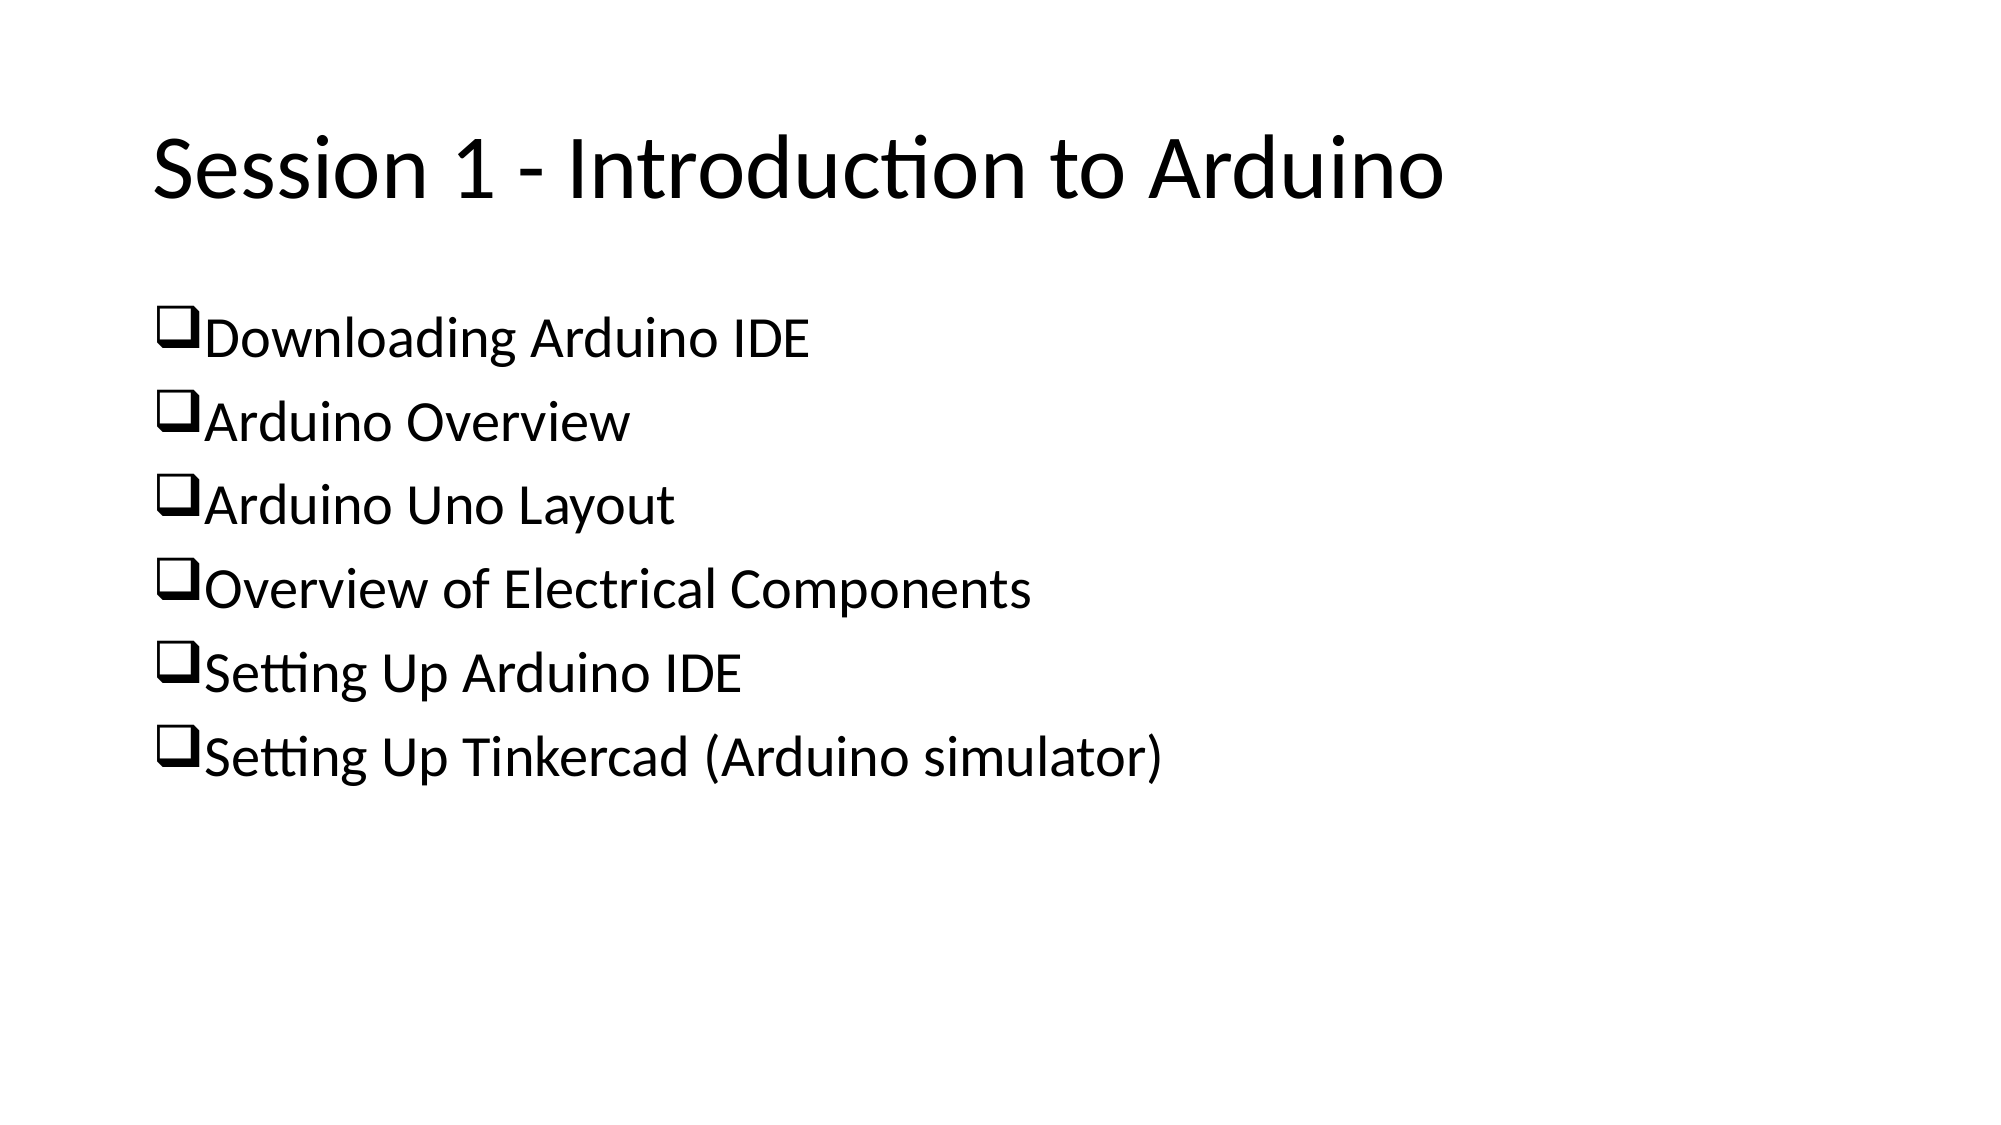

# Session 1 - Introduction to Arduino
Downloading Arduino IDE
Arduino Overview
Arduino Uno Layout
Overview of Electrical Components
Setting Up Arduino IDE
Setting Up Tinkercad (Arduino simulator)